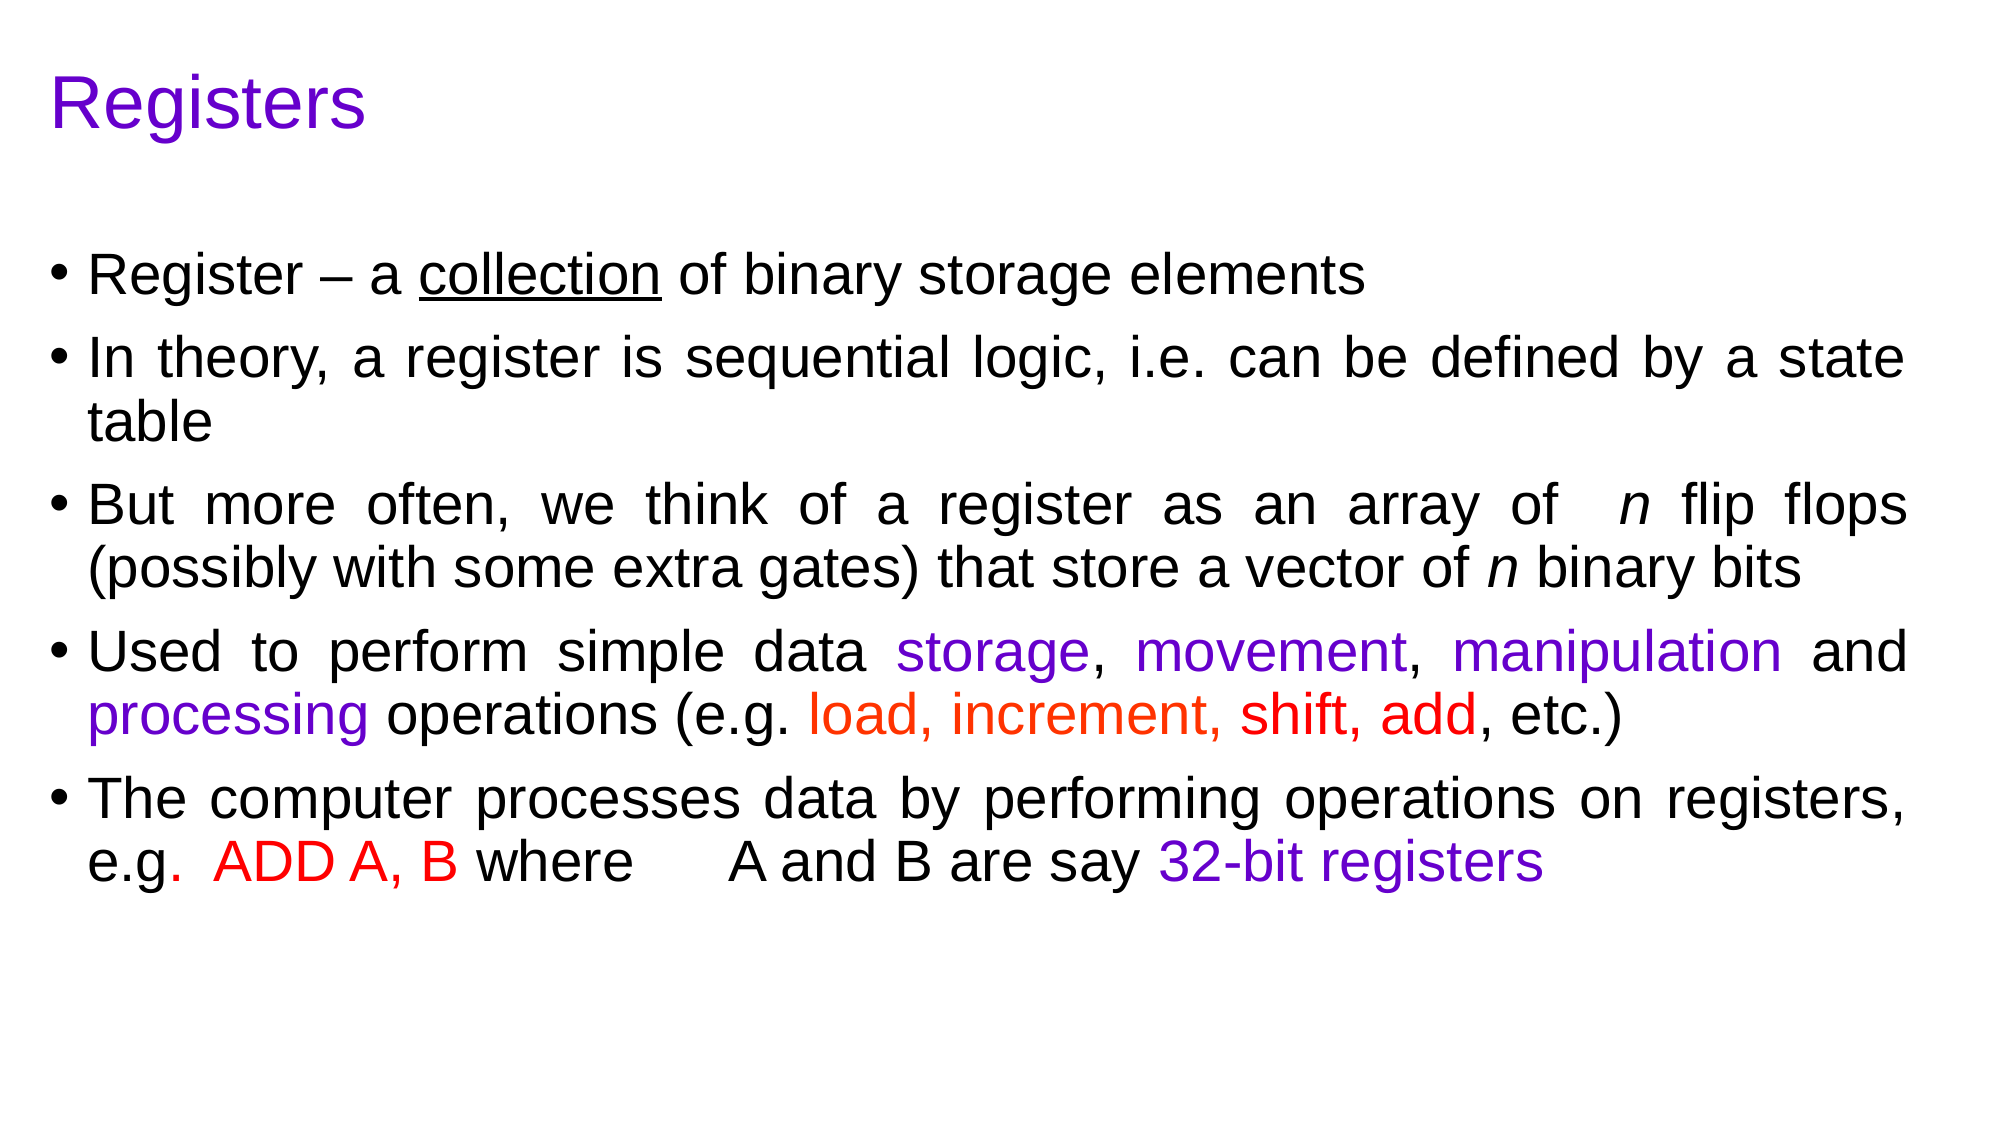

# Registers
Register – a collection of binary storage elements
In theory, a register is sequential logic, i.e. can be defined by a state table
But more often, we think of a register as an array of  n flip flops (possibly with some extra gates) that store a vector of n binary bits
Used to perform simple data storage, movement, manipulation and processing operations (e.g. load, increment, shift, add, etc.)
The computer processes data by performing operations on registers, e.g.  ADD A, B where      A and B are say 32-bit registers